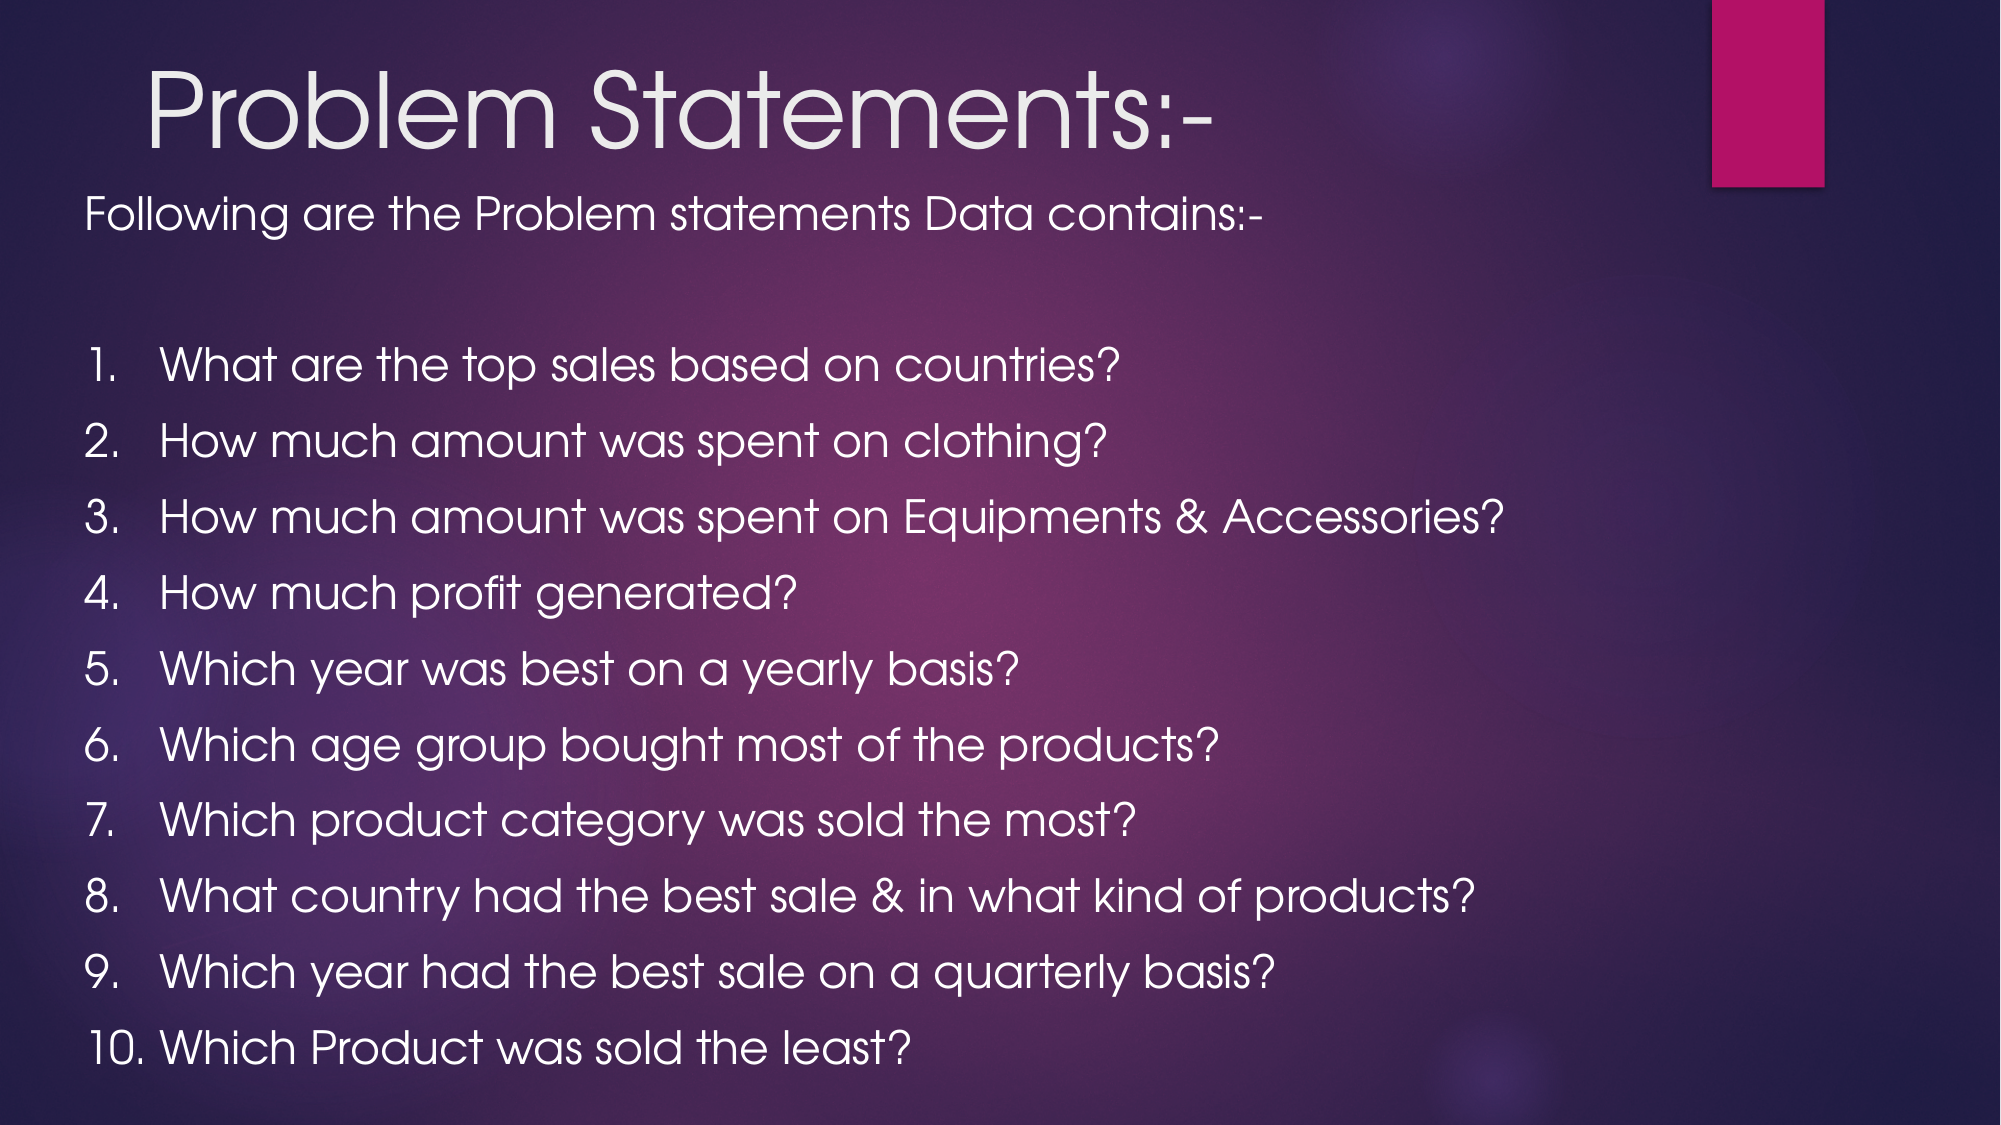

# Problem Statements:-
Following are the Problem statements Data contains:-

What are the top sales based on countries?
How much amount was spent on clothing?
How much amount was spent on Equipments & Accessories?
How much profit generated?
Which year was best on a yearly basis?
Which age group bought most of the products?
Which product category was sold the most?
What country had the best sale & in what kind of products?
Which year had the best sale on a quarterly basis?
Which Product was sold the least?